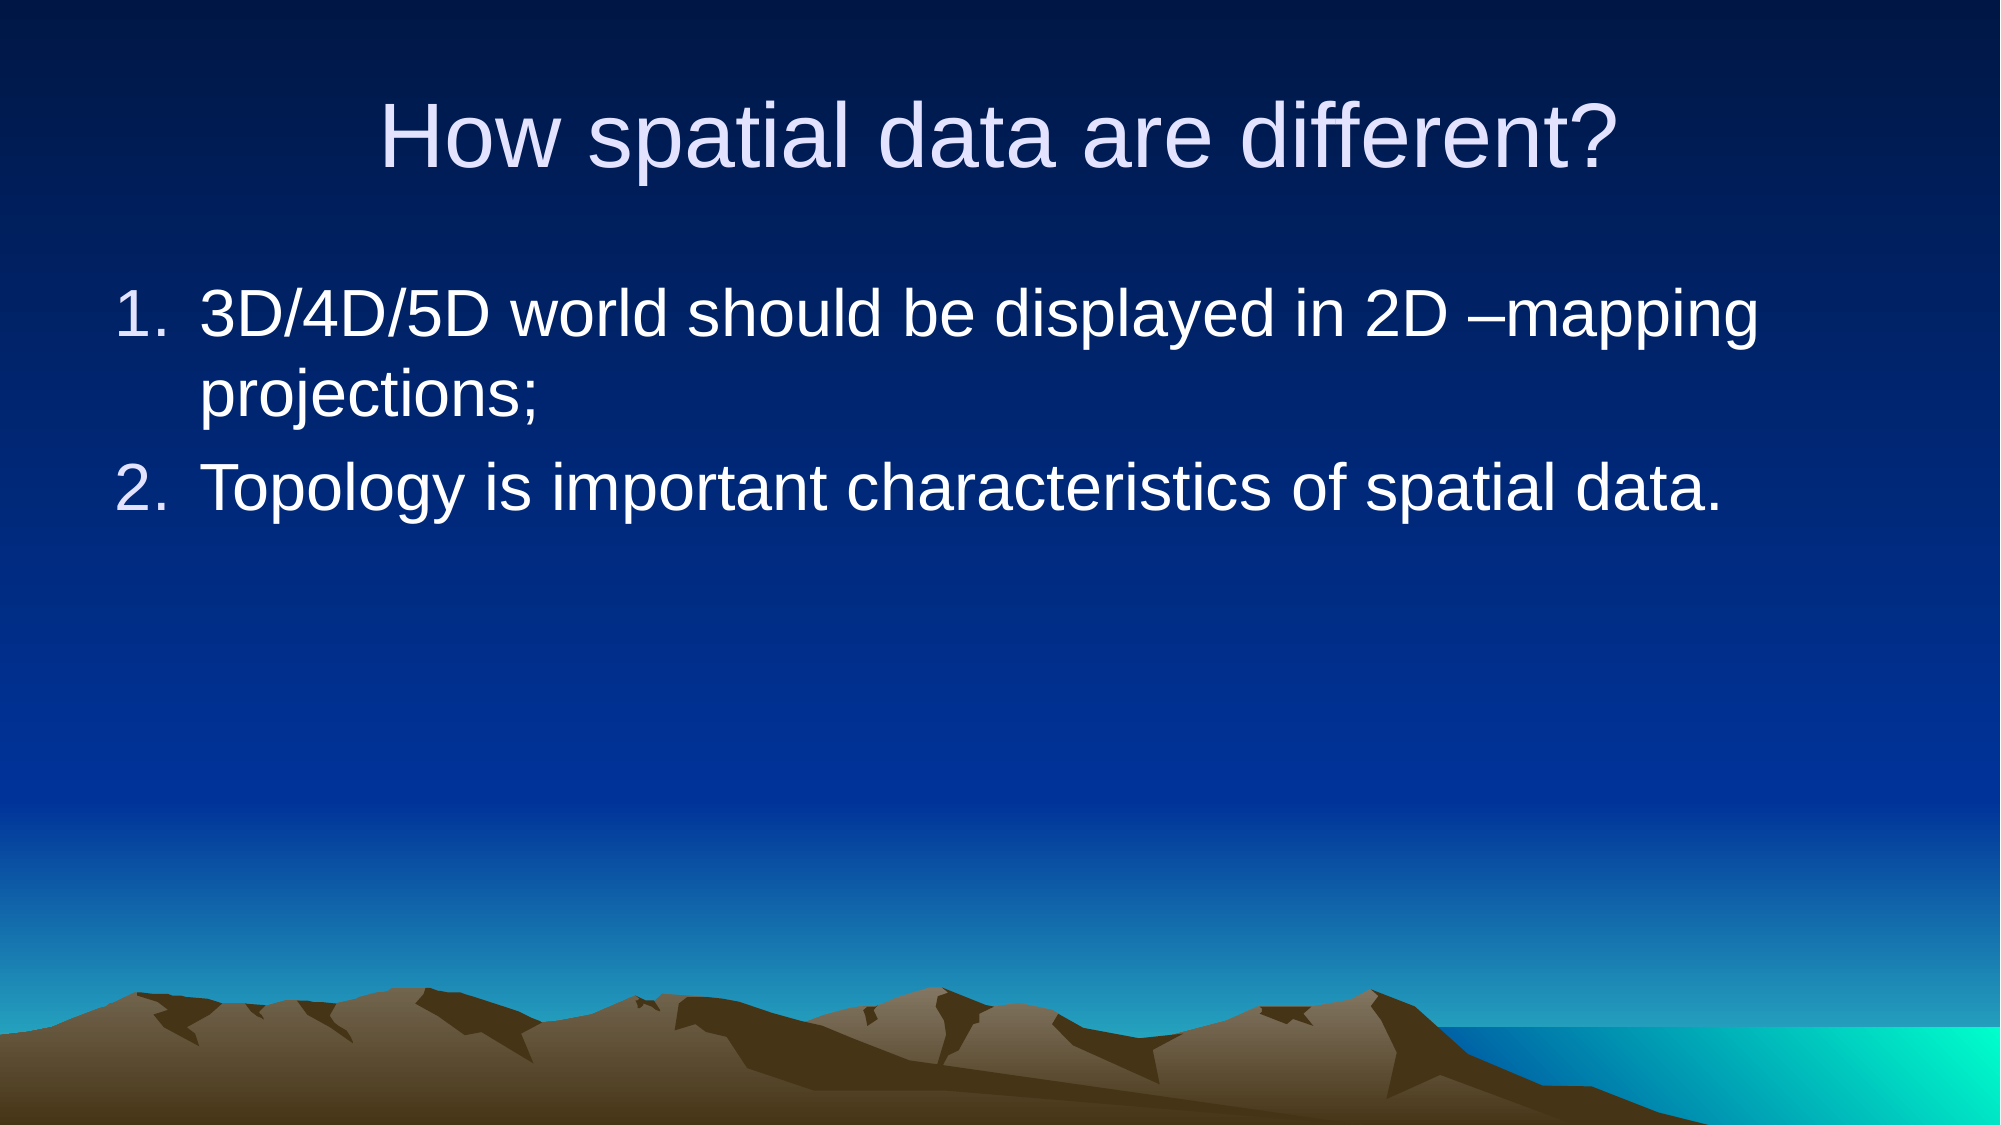

# How spatial data are different?
3D/4D/5D world should be displayed in 2D –mapping projections;
Topology is important characteristics of spatial data.